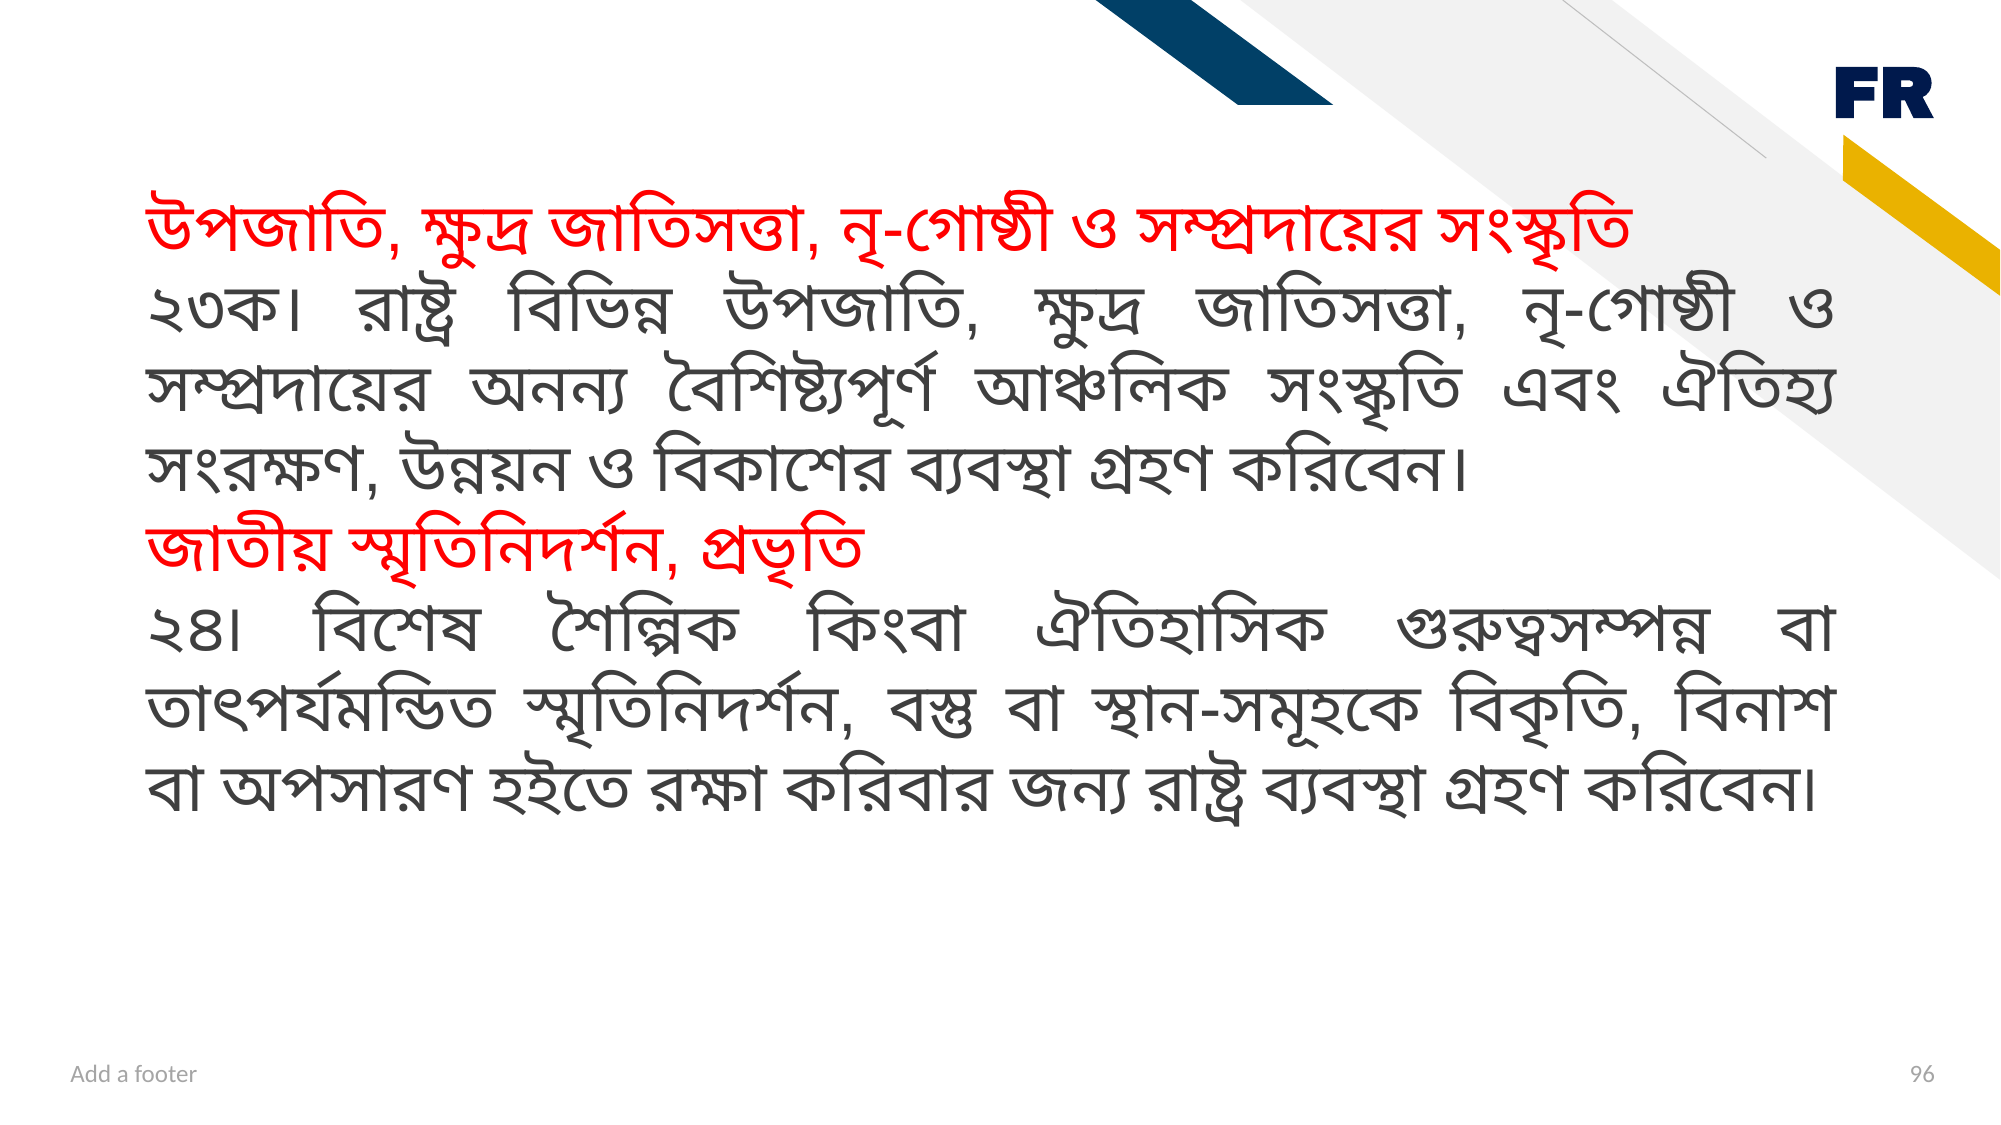

উপজাতি, ক্ষুদ্র জাতিসত্তা, নৃ-গোষ্ঠী ও সম্প্রদায়ের সংস্কৃতি
২৩ক। রাষ্ট্র বিভিন্ন উপজাতি, ক্ষুদ্র জাতিসত্তা, নৃ-গোষ্ঠী ও সম্প্রদায়ের অনন্য বৈশিষ্ট্যপূর্ণ আঞ্চলিক সংস্কৃতি এবং ঐতিহ্য সংরক্ষণ, উন্নয়ন ও বিকাশের ব্যবস্থা গ্রহণ করিবেন।
জাতীয় স্মৃতিনিদর্শন, প্রভৃতি
২৪৷ বিশেষ শৈল্পিক কিংবা ঐতিহাসিক গুরুত্বসম্পন্ন বা তাৎপর্যমন্ডিত স্মৃতিনিদর্শন, বস্তু বা স্থান-সমূহকে বিকৃতি, বিনাশ বা অপসারণ হইতে রক্ষা করিবার জন্য রাষ্ট্র ব্যবস্থা গ্রহণ করিবেন৷
Add a footer
96